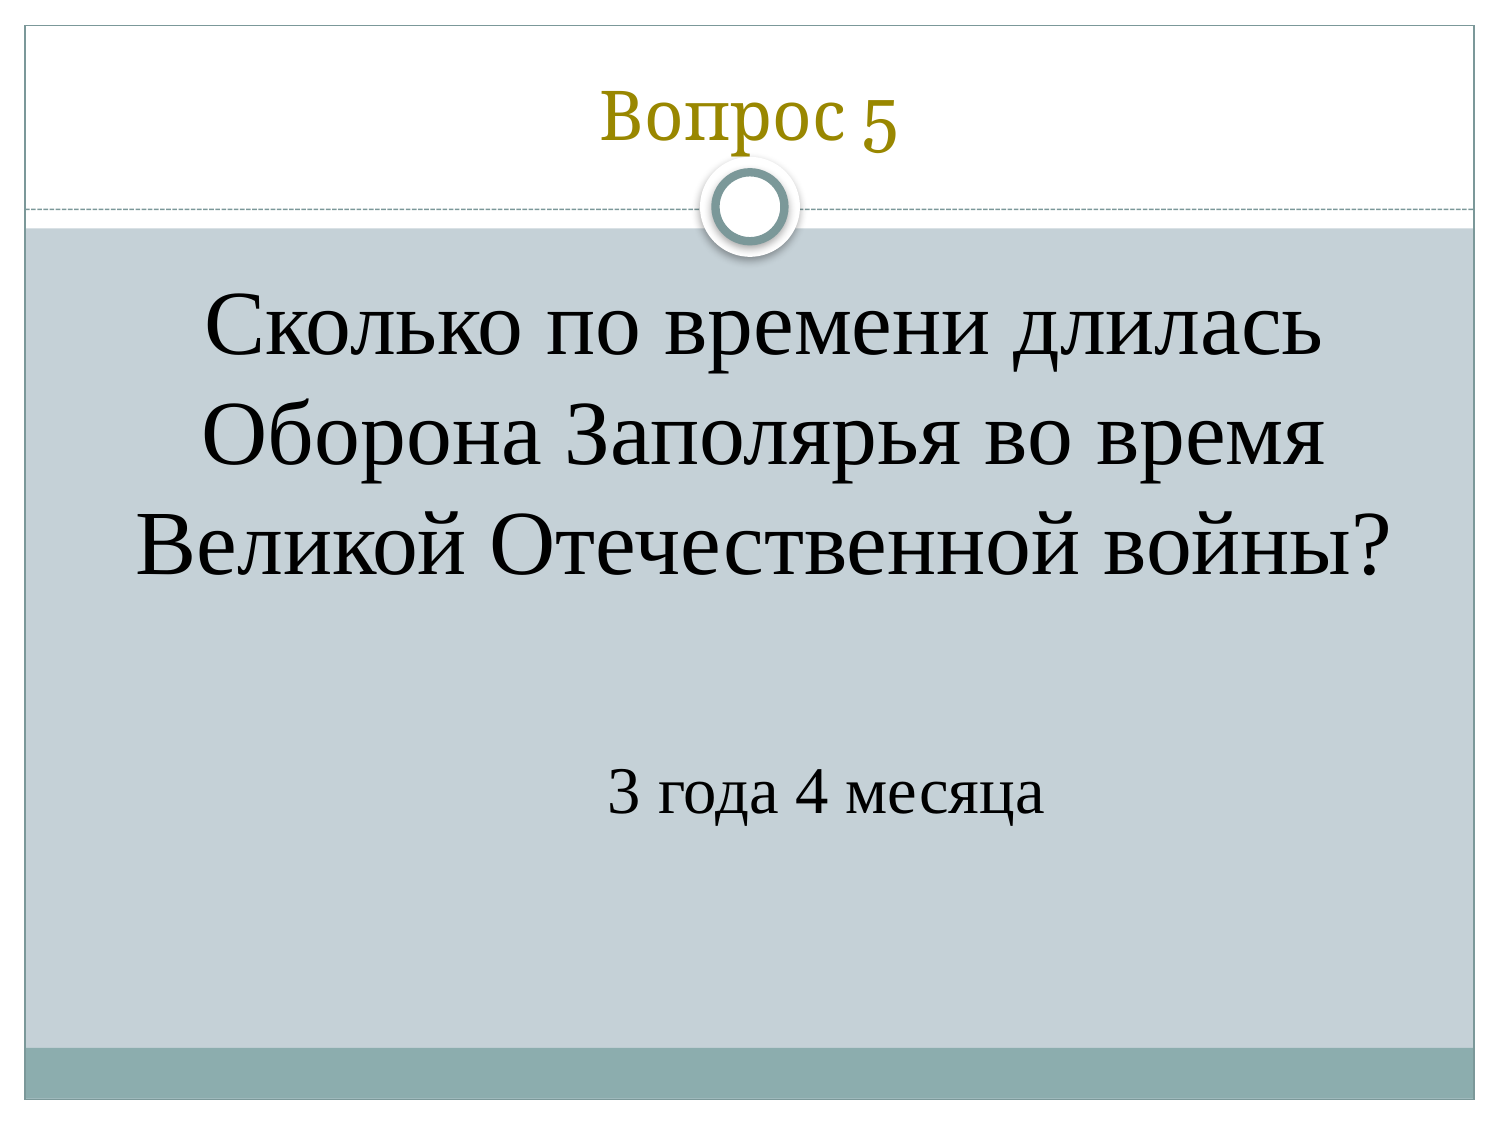

# Вопрос 5
Сколько по времени длилась Оборона Заполярья во время Великой Отечественной войны?
3 года 4 месяца